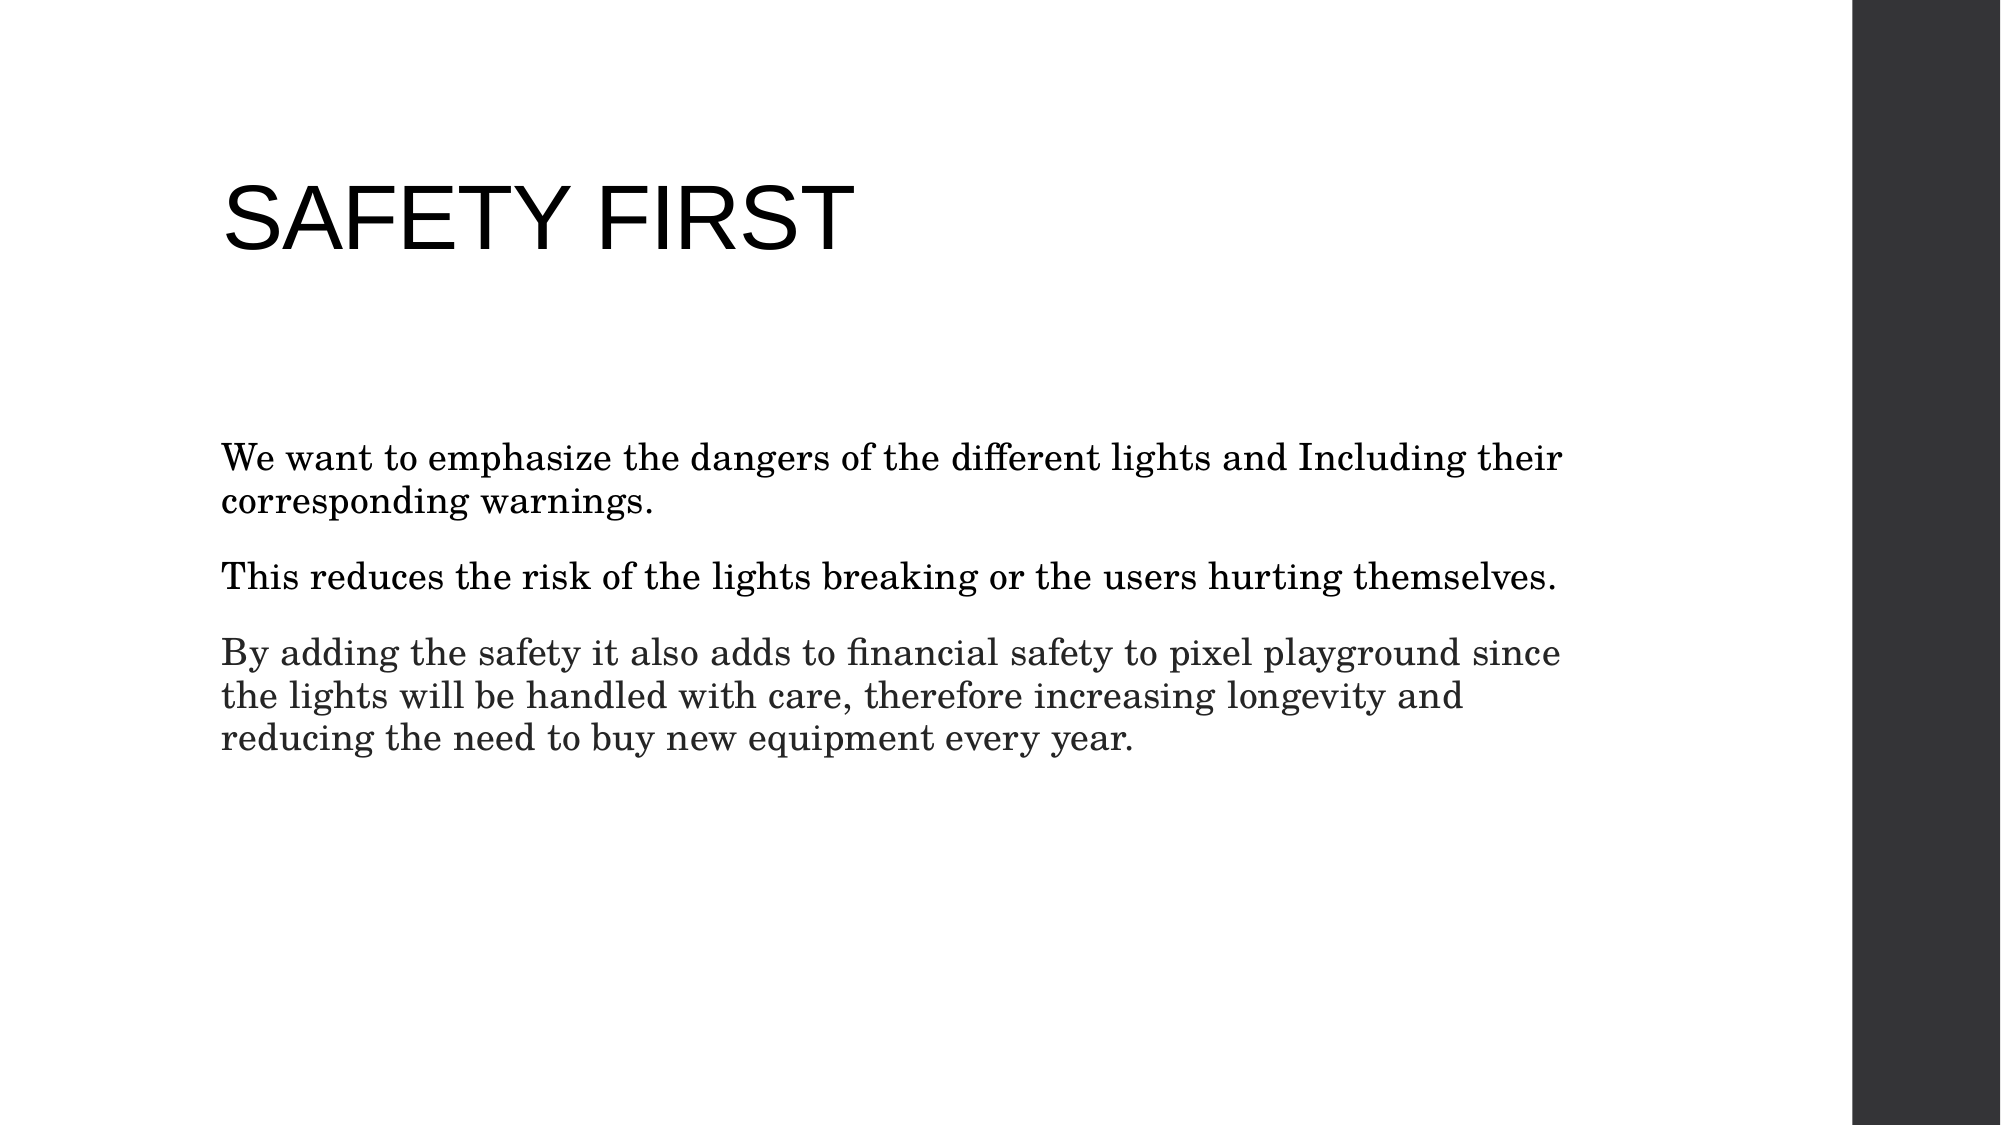

# SAFETY FIRST
We want to emphasize the dangers of the different lights and Including their corresponding warnings.
This reduces the risk of the lights breaking or the users hurting themselves.
By adding the safety it also adds to financial safety to pixel playground since the lights will be handled with care, therefore increasing longevity and reducing the need to buy new equipment every year.